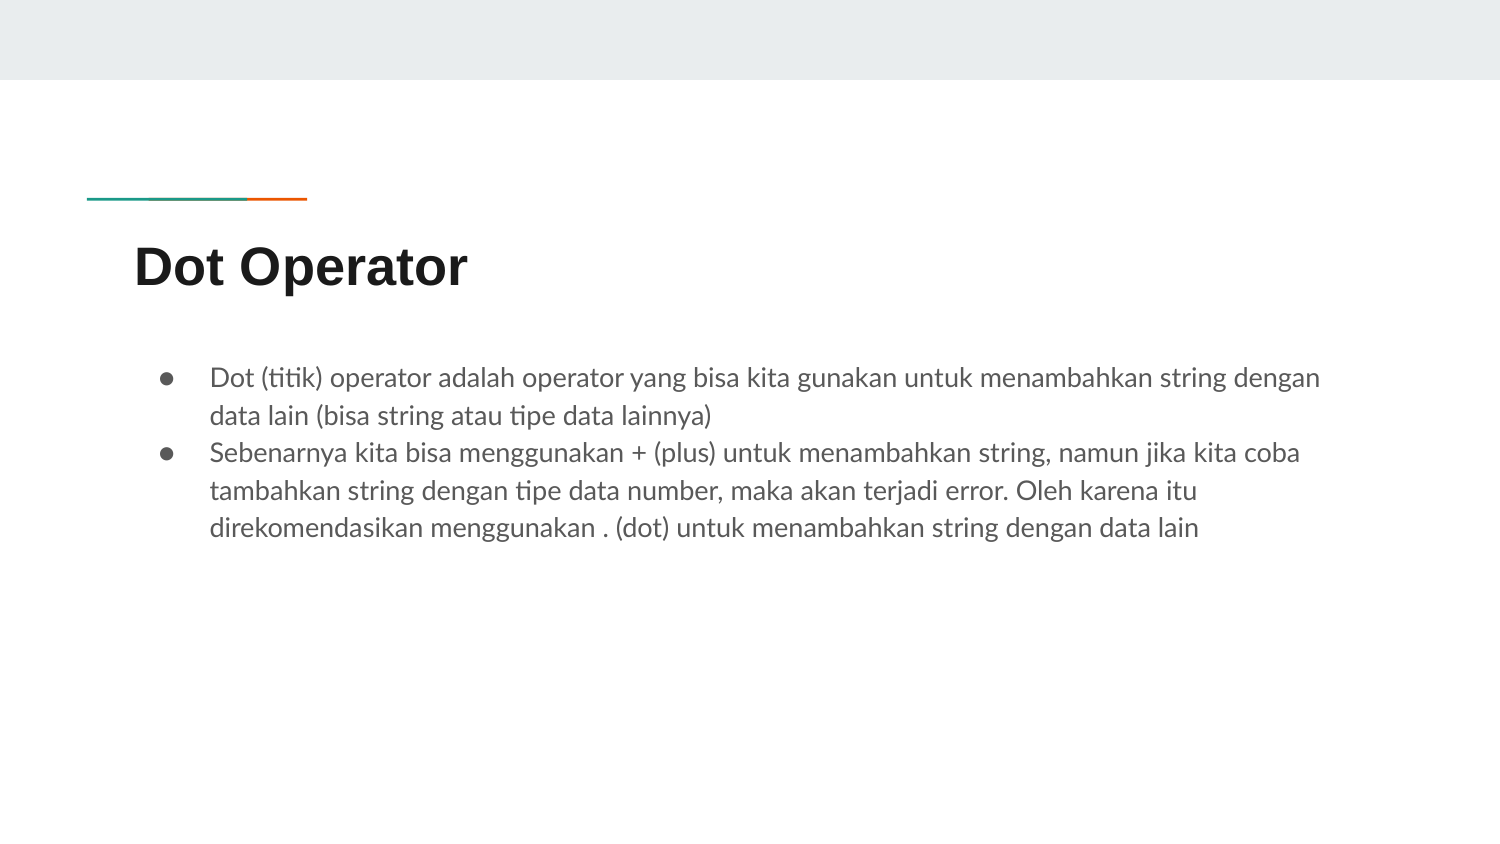

# Dot Operator
Dot (titik) operator adalah operator yang bisa kita gunakan untuk menambahkan string dengan data lain (bisa string atau tipe data lainnya)
Sebenarnya kita bisa menggunakan + (plus) untuk menambahkan string, namun jika kita coba tambahkan string dengan tipe data number, maka akan terjadi error. Oleh karena itu direkomendasikan menggunakan . (dot) untuk menambahkan string dengan data lain